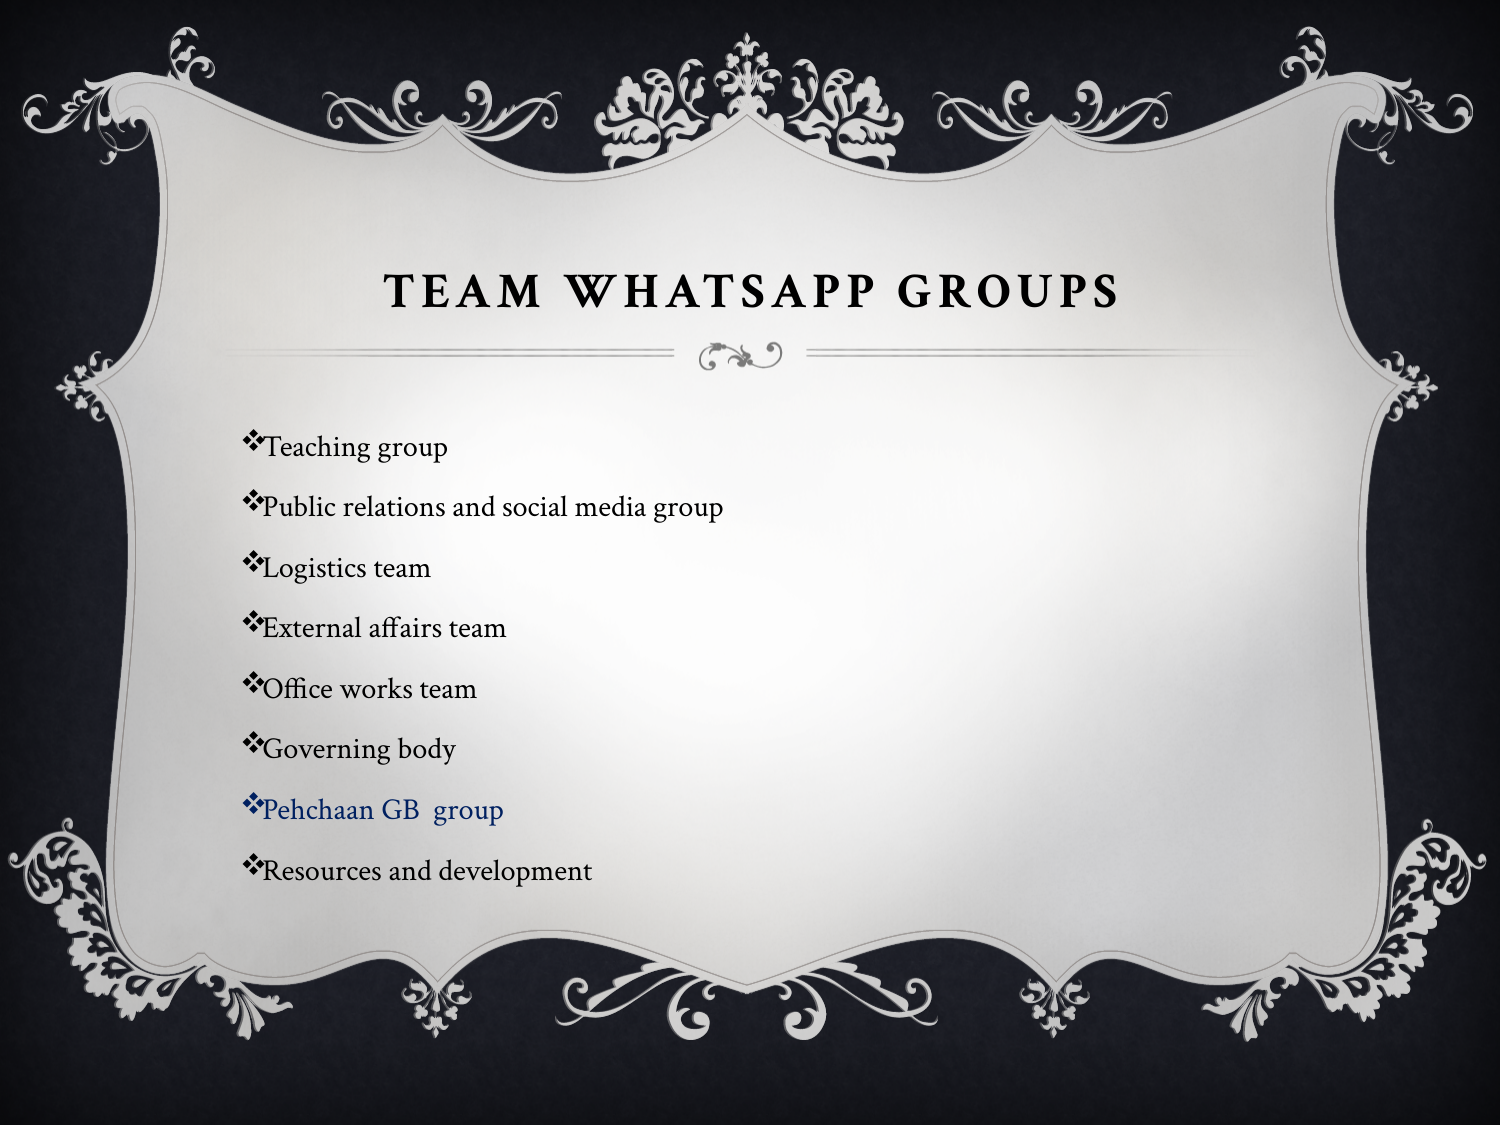

# Team whatsapp groups
Teaching group
Public relations and social media group
Logistics team
External affairs team
Office works team
Governing body
Pehchaan GB  group
Resources and development